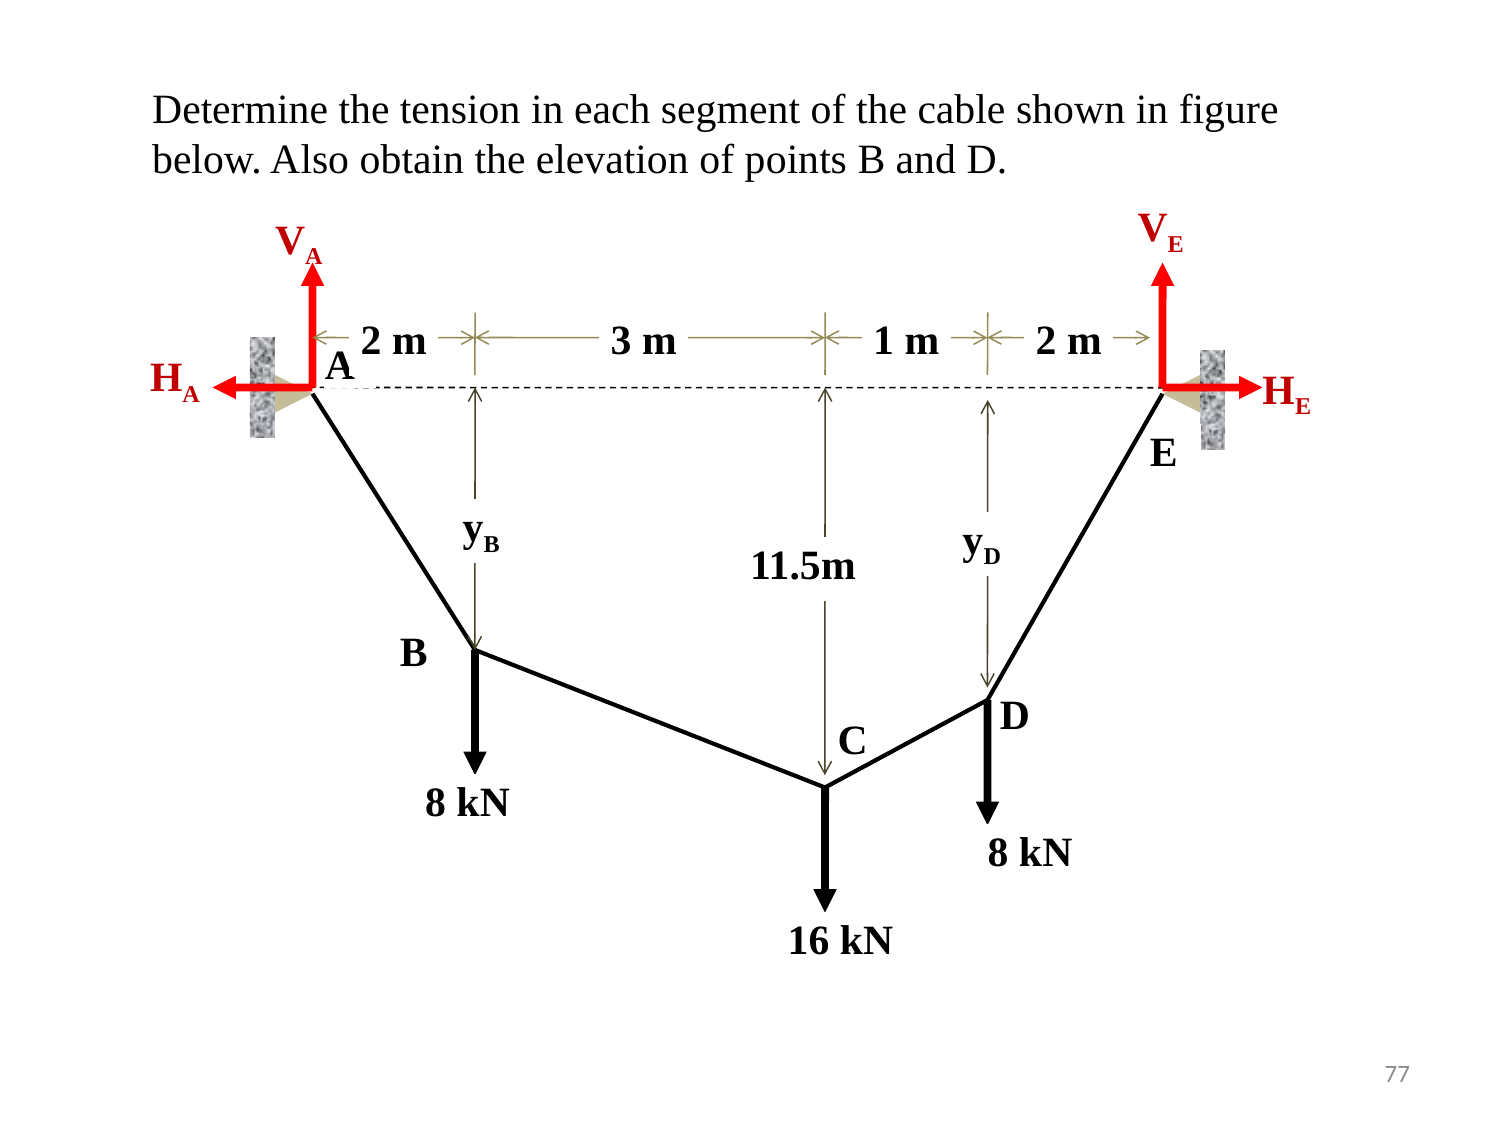

Determine the tension in each segment of the cable shown in figure below. Also obtain the elevation of points B and D.
VE
VA
HA
HE
 2 m
 3 m
 1 m
 2 m

A

E
yB
yD
11.5m
B
D
C
8 kN
8 kN
16 kN
77